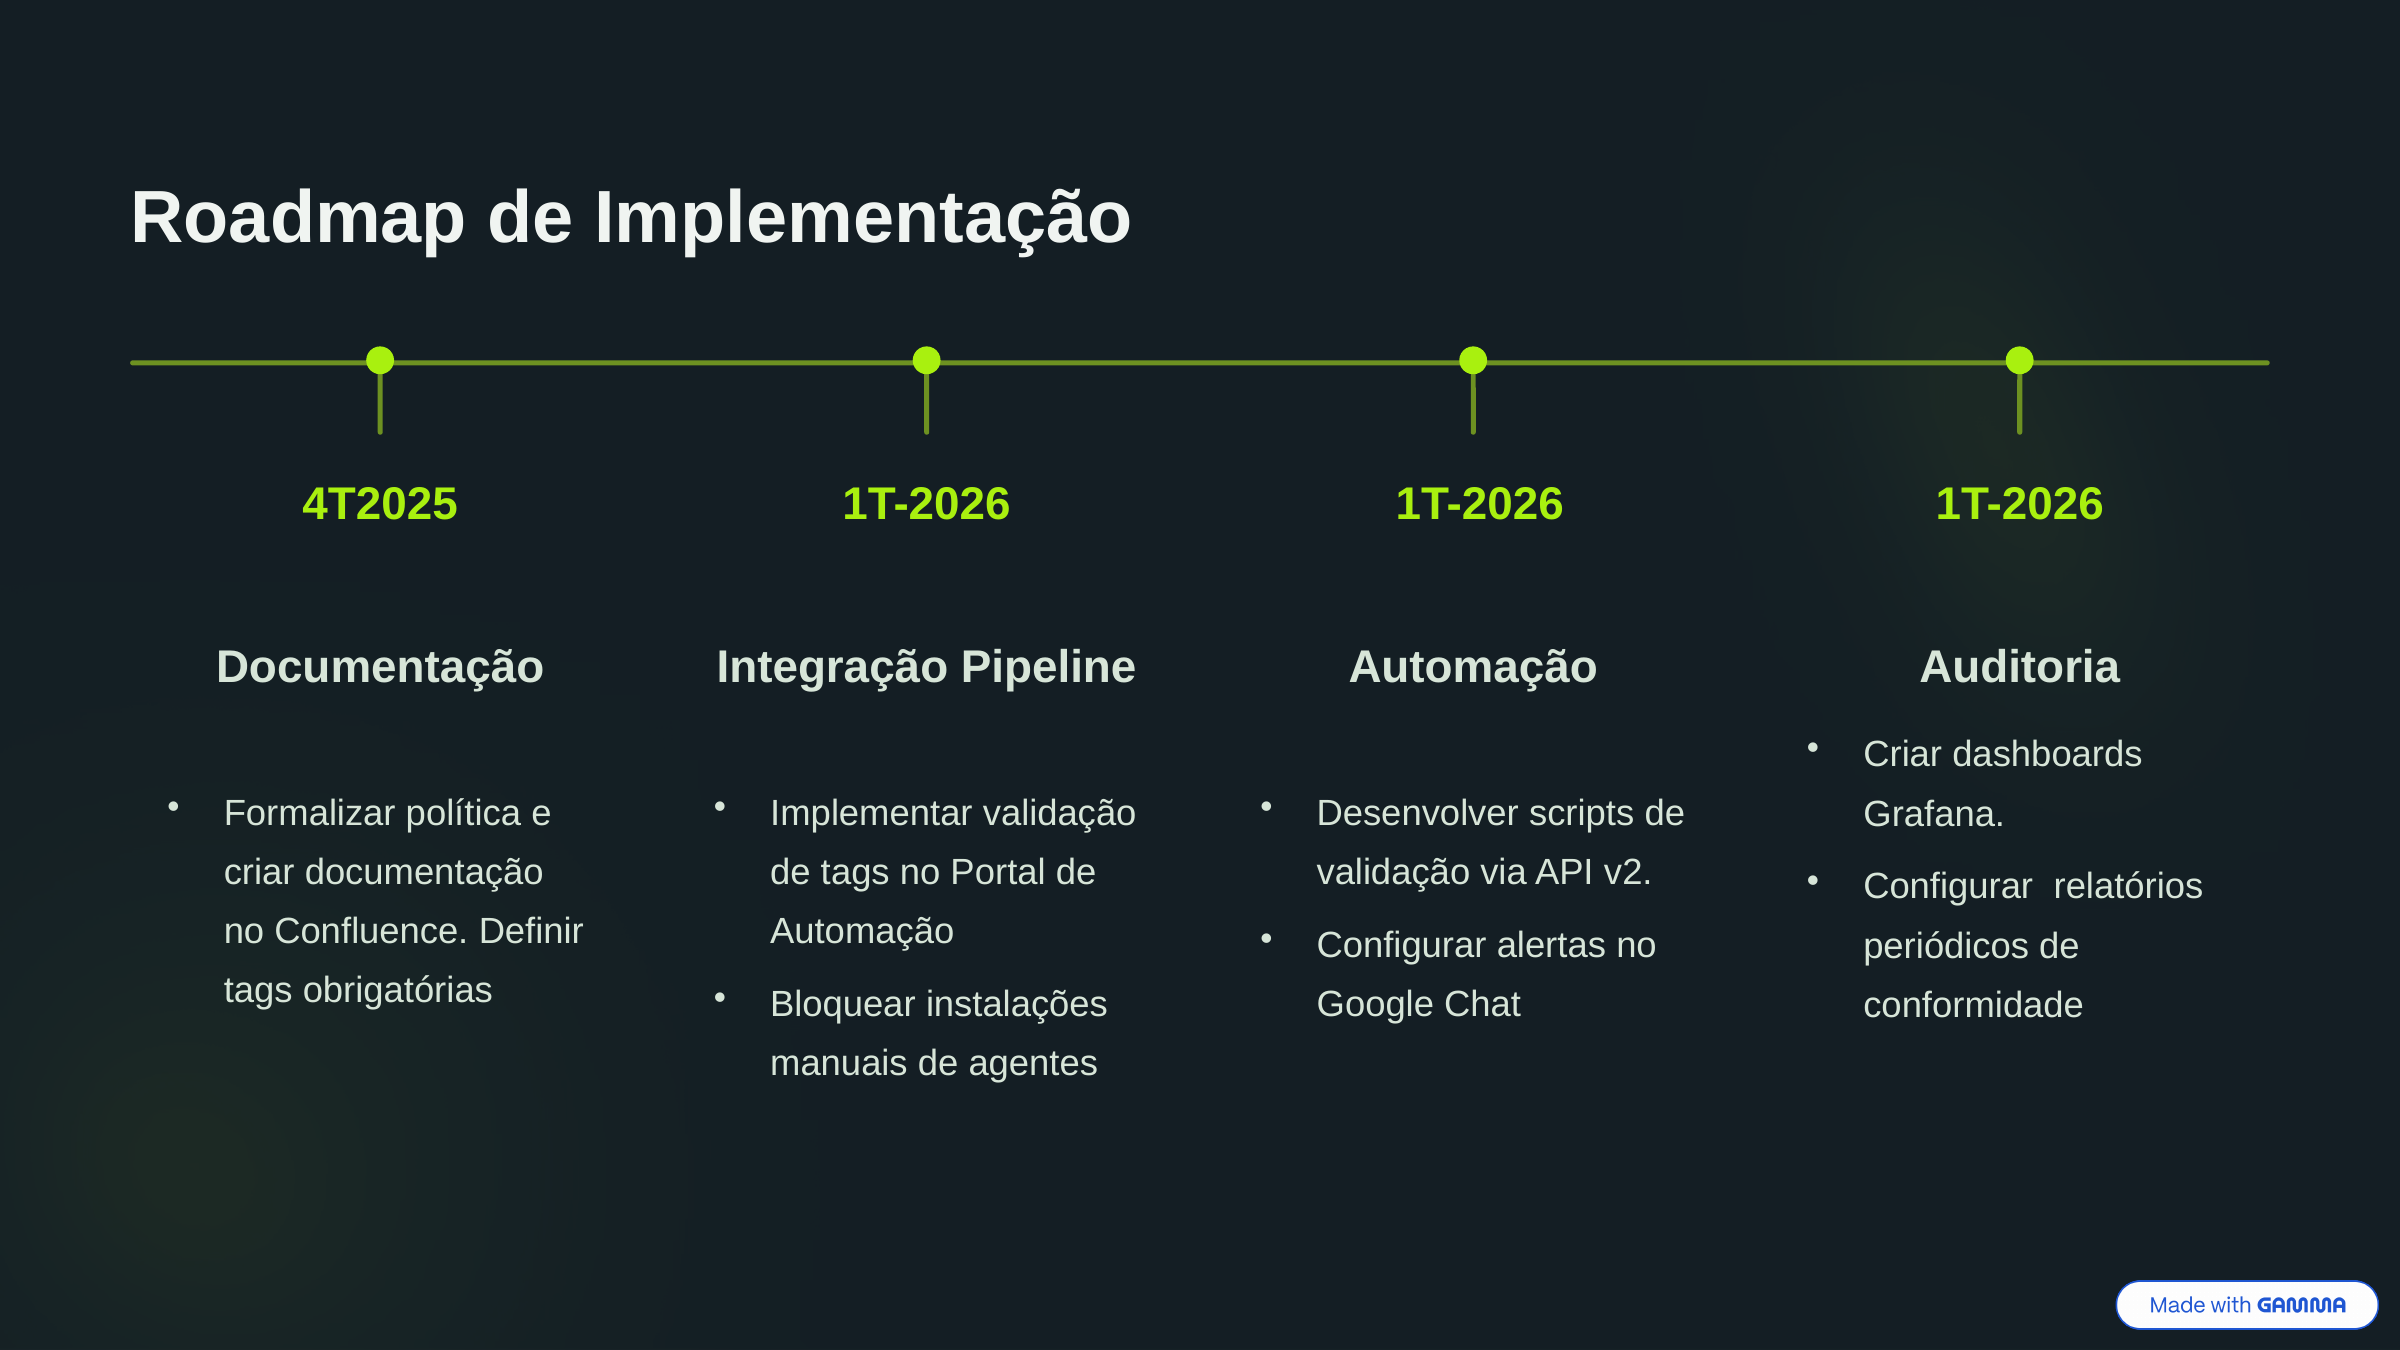

Roadmap de Implementação

4T2025
1T-2026
 1T-2026
1T-2026

Documentação
Integração Pipeline
Automação
Auditoria
Criar dashboards Grafana.
Formalizar política e criar documentação no Confluence. Definir tags obrigatórias
Implementar validação de tags no Portal de Automação
Desenvolver scripts de validação via API v2.
Configurar  relatórios periódicos de conformidade
Configurar alertas no Google Chat
Bloquear instalações manuais de agentes